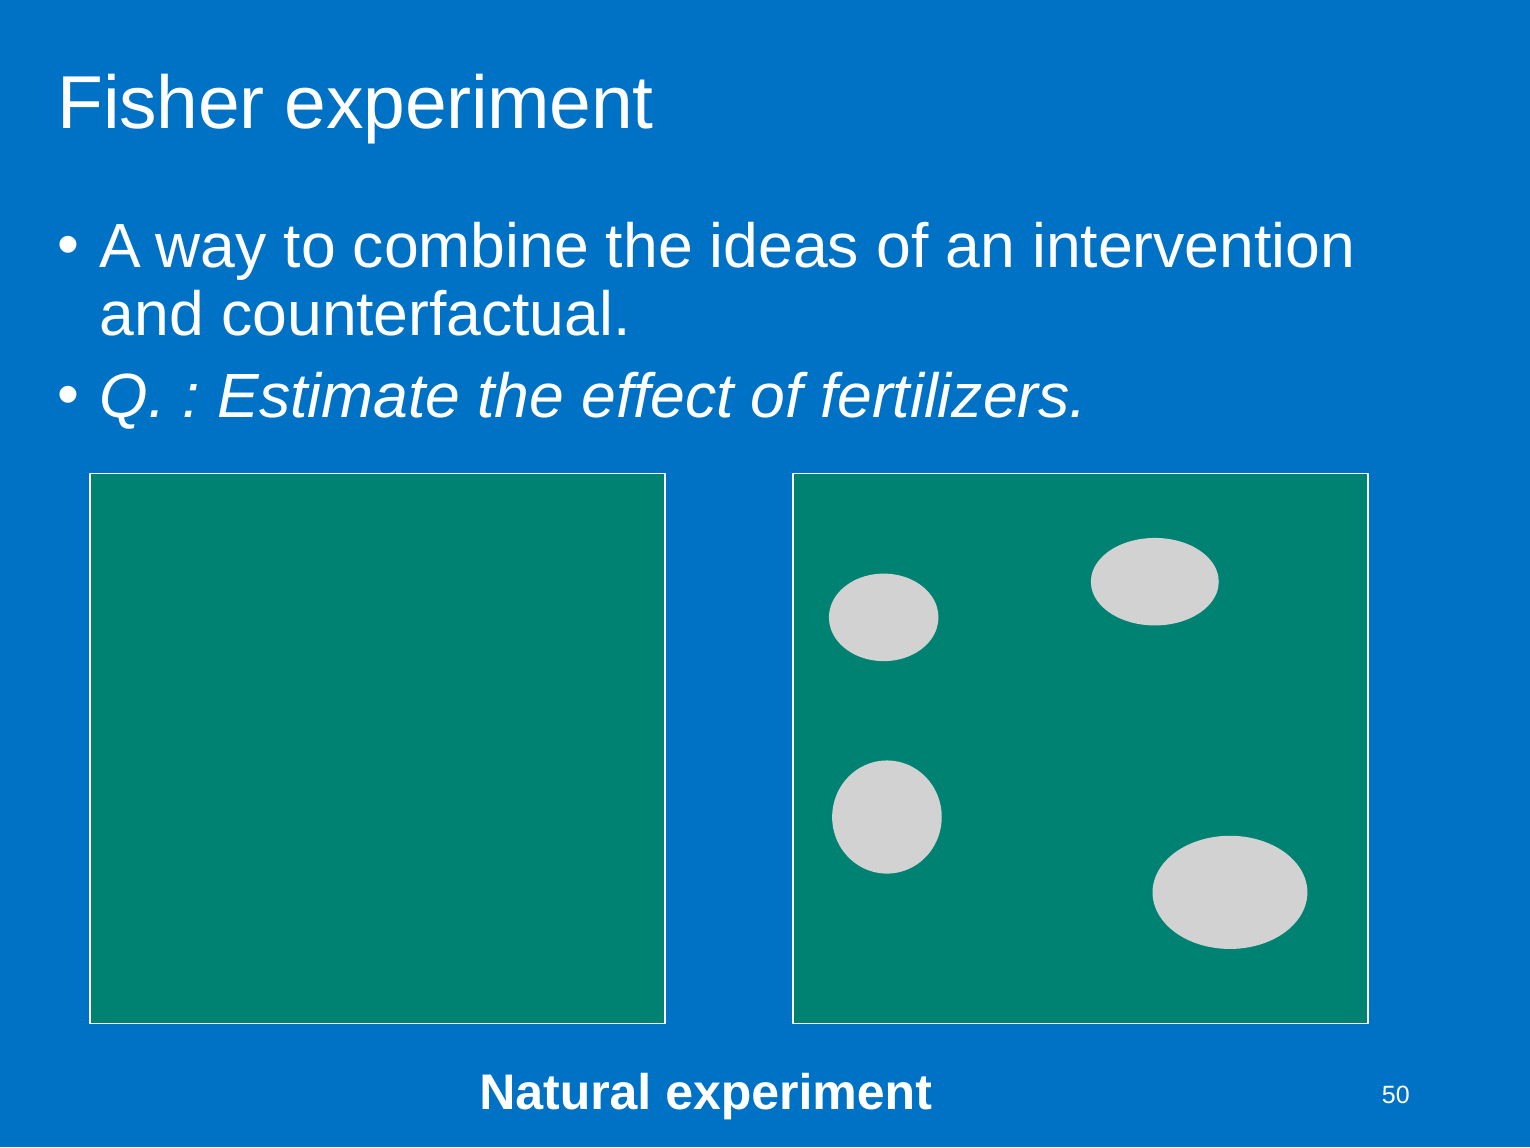

50
# Fisher experiment
A way to combine the ideas of an intervention and counterfactual.
Q. : Estimate the effect of fertilizers.

Natural experiment